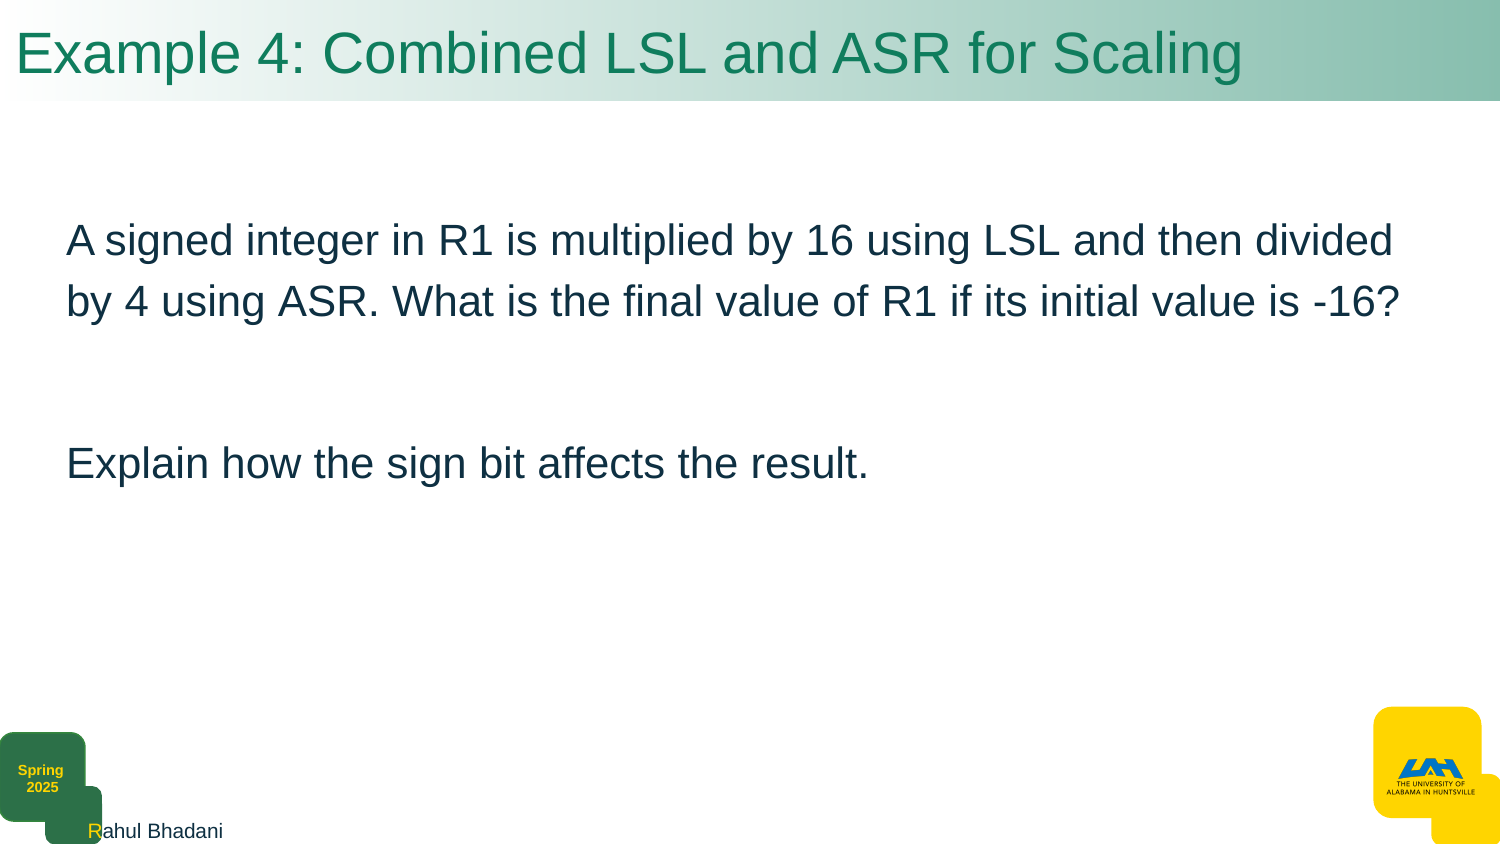

# Example 4: Combined LSL and ASR for Scaling

A signed integer in R1 is multiplied by 16 using LSL and then divided by 4 using ASR. What is the final value of R1 if its initial value is -16?

Explain how the sign bit affects the result.